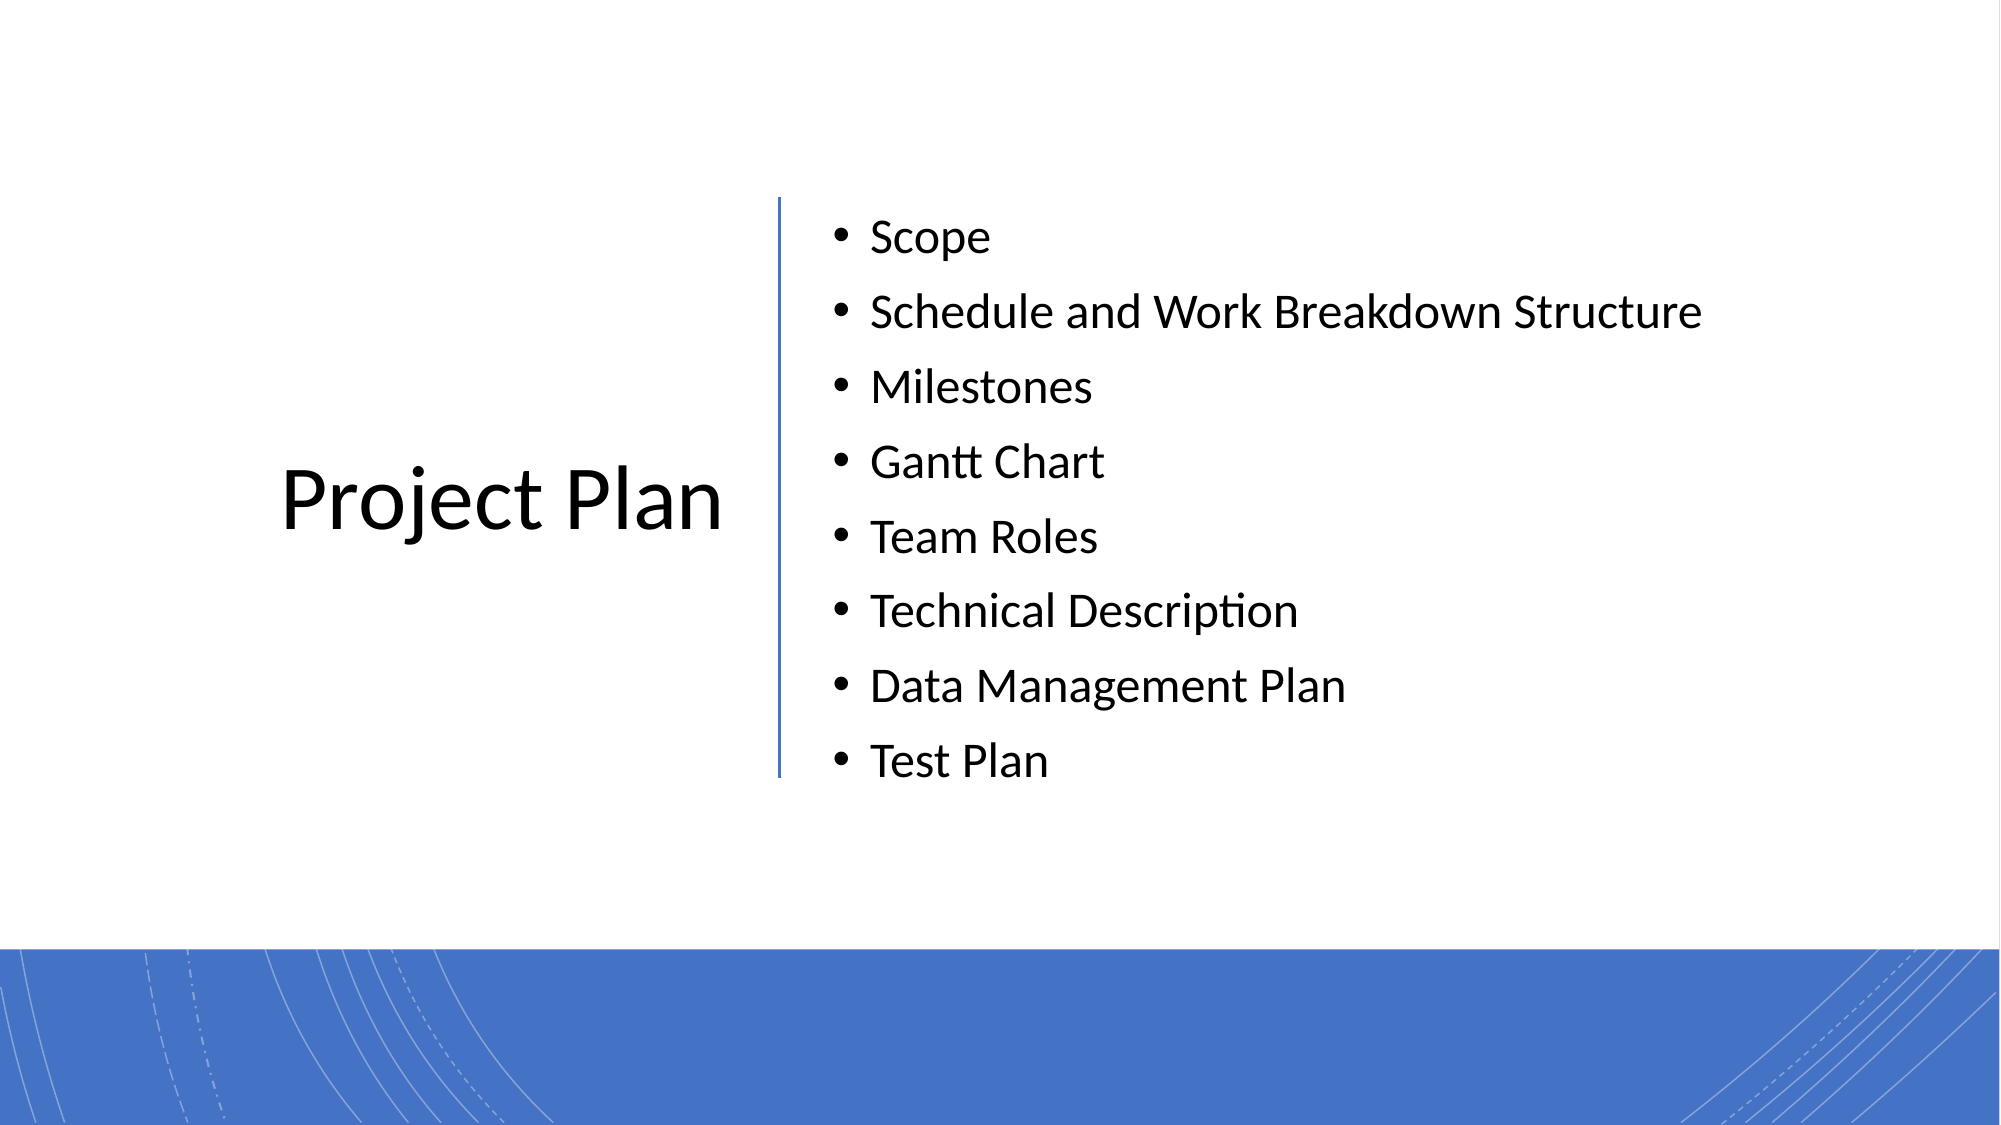

# Project Plan
Scope
Schedule and Work Breakdown Structure
Milestones
Gantt Chart
Team Roles
Technical Description
Data Management Plan
Test Plan